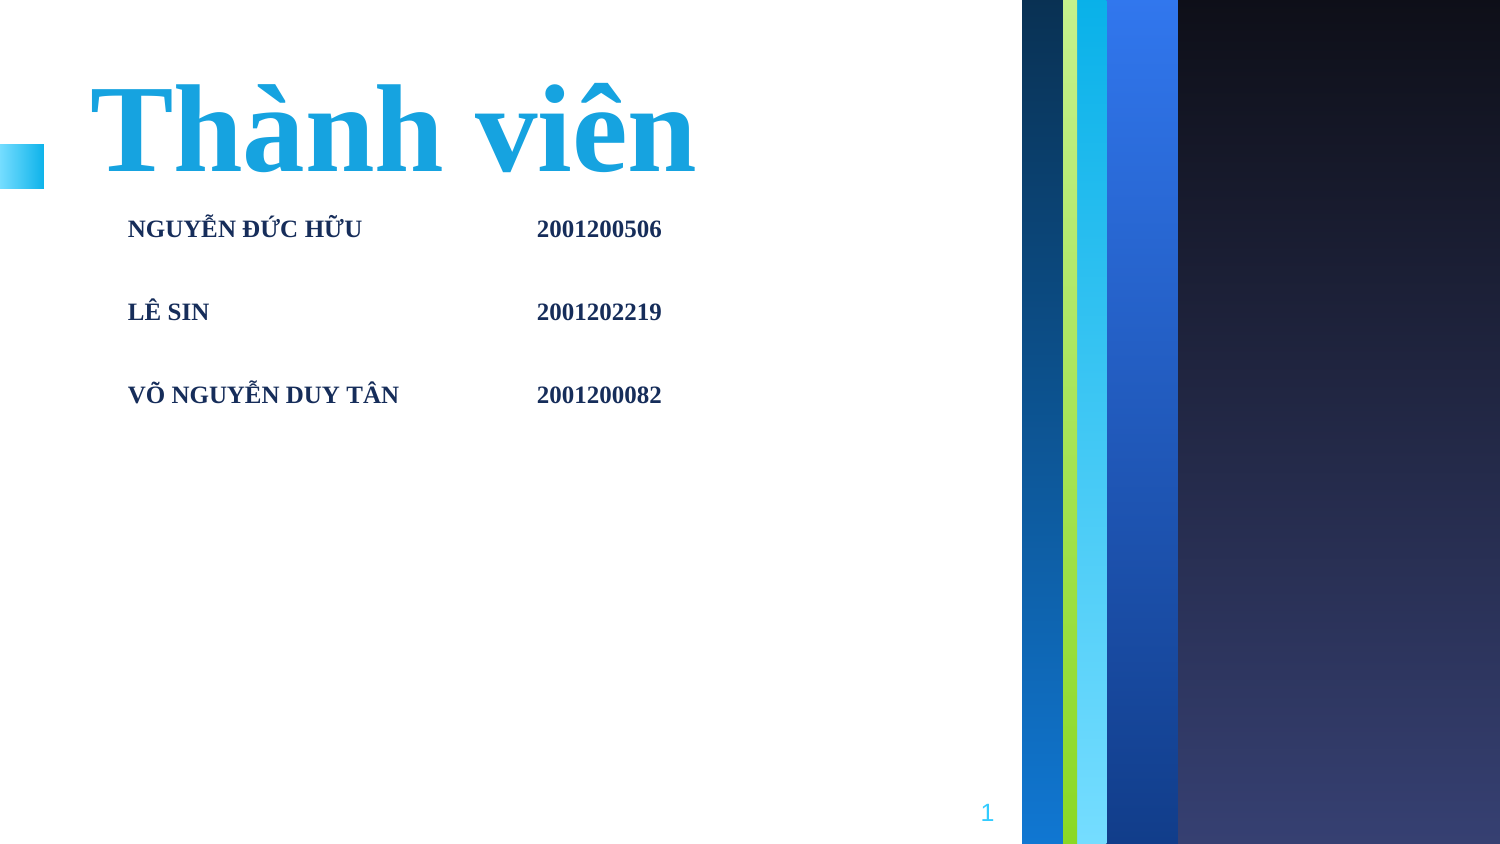

# Thành viên
| NGUYỄN ĐỨC HỮU | 2001200506 |
| --- | --- |
| LÊ SIN | 2001202219 |
| VÕ NGUYỄN DUY TÂN | 2001200082 |
1